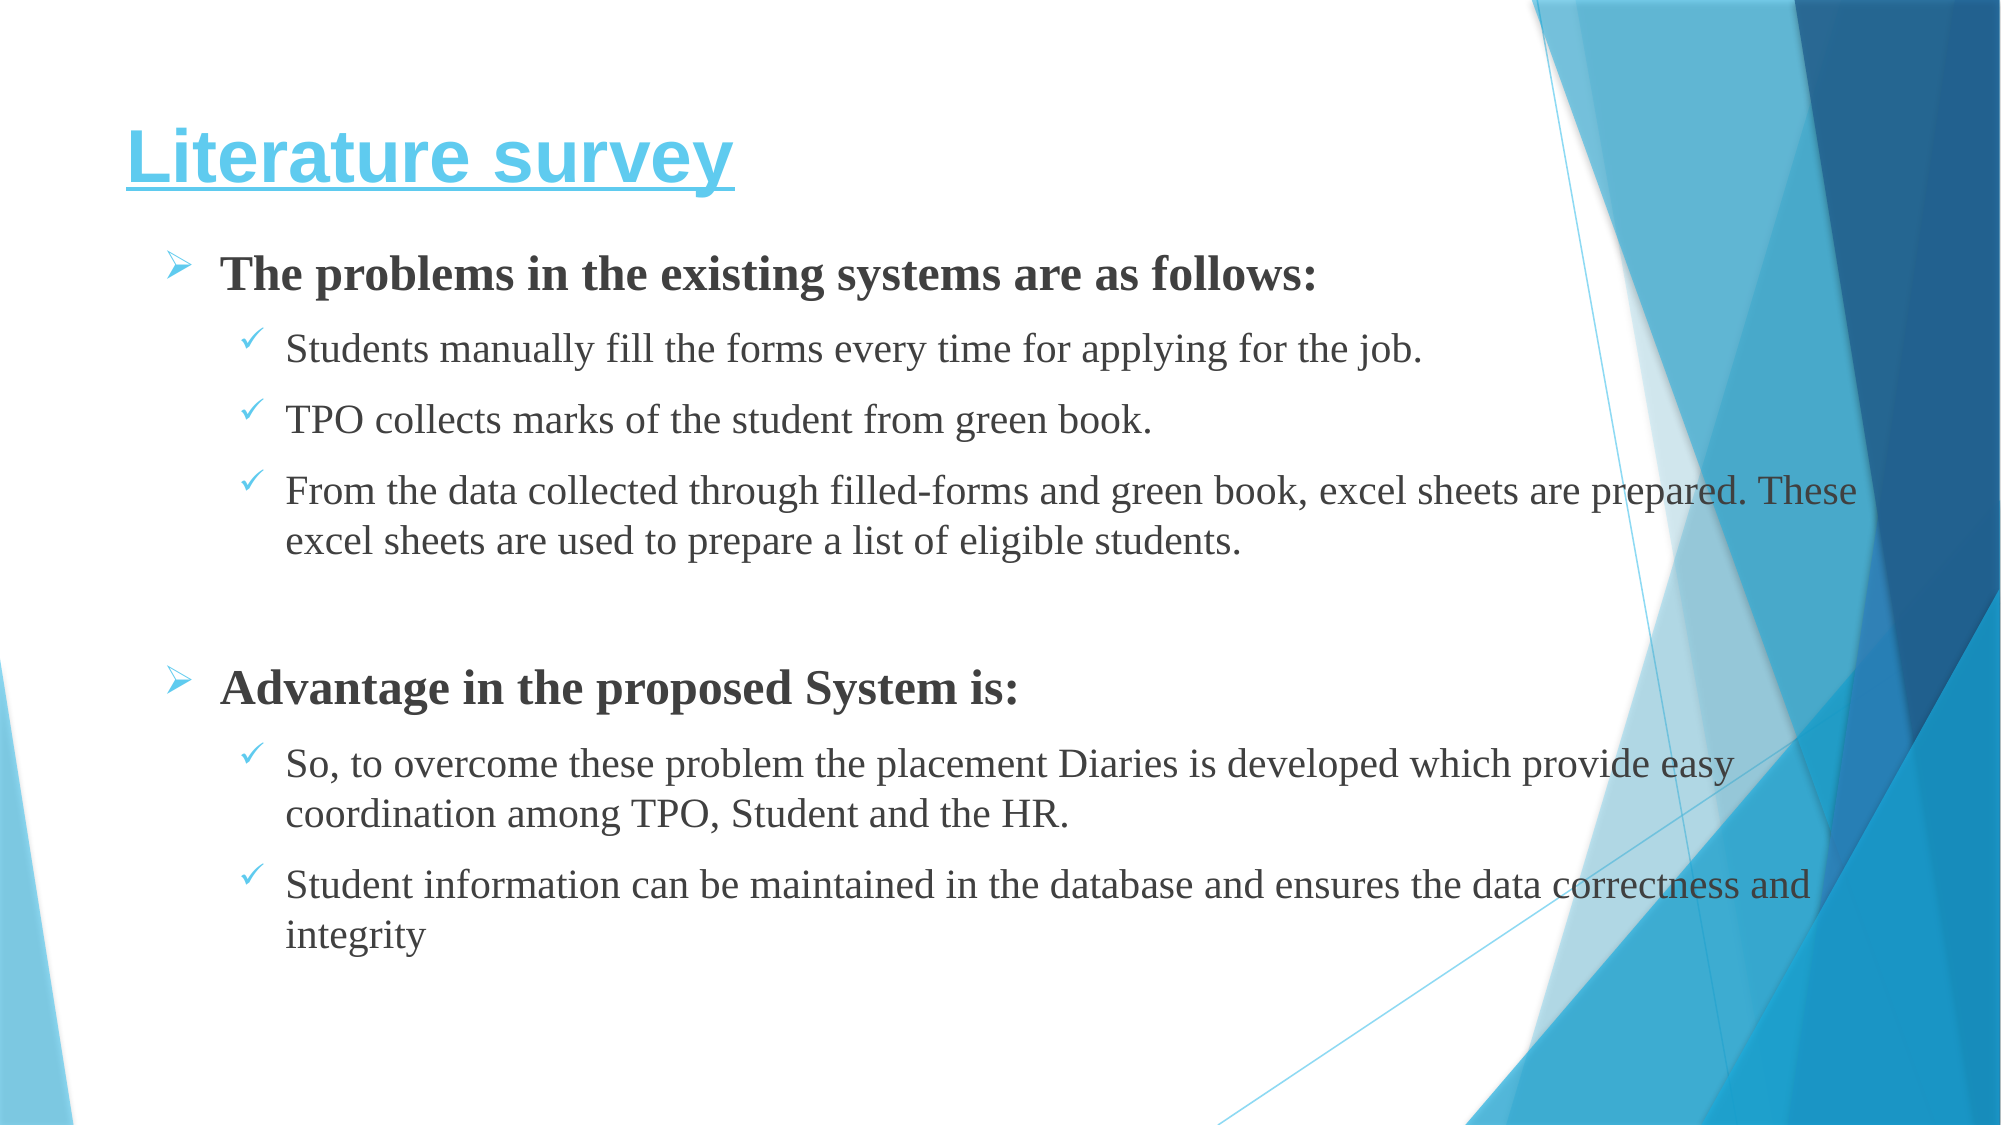

# Literature survey
The problems in the existing systems are as follows:
Students manually fill the forms every time for applying for the job.
TPO collects marks of the student from green book.
From the data collected through filled-forms and green book, excel sheets are prepared. These excel sheets are used to prepare a list of eligible students.

Advantage in the proposed System is:
So, to overcome these problem the placement Diaries is developed which provide easy coordination among TPO, Student and the HR.
Student information can be maintained in the database and ensures the data correctness and integrity